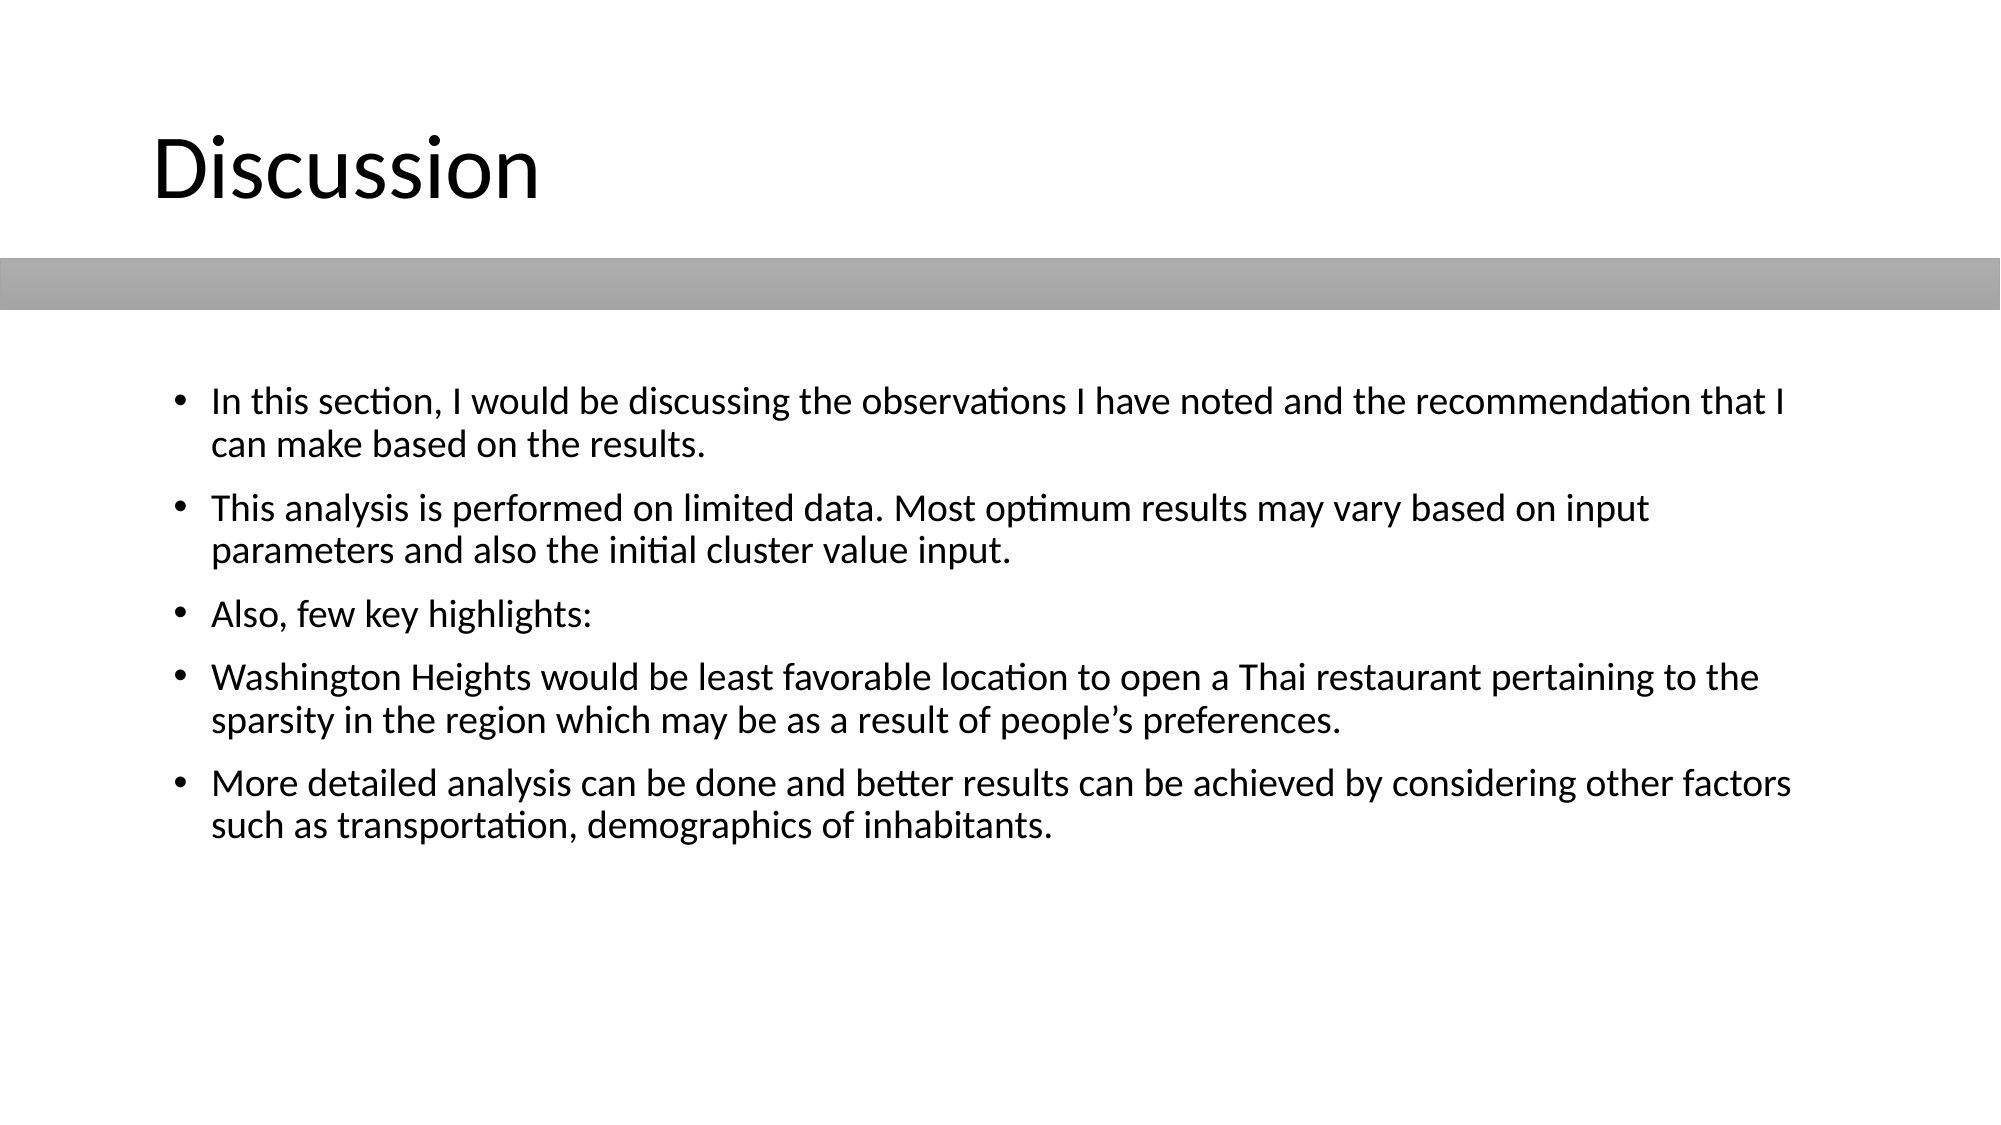

# Discussion

In this section, I would be discussing the observations I have noted and the recommendation that I can make based on the results.
This analysis is performed on limited data. Most optimum results may vary based on input parameters and also the initial cluster value input.
Also, few key highlights:
Washington Heights would be least favorable location to open a Thai restaurant pertaining to the sparsity in the region which may be as a result of people’s preferences.
More detailed analysis can be done and better results can be achieved by considering other factors such as transportation, demographics of inhabitants.